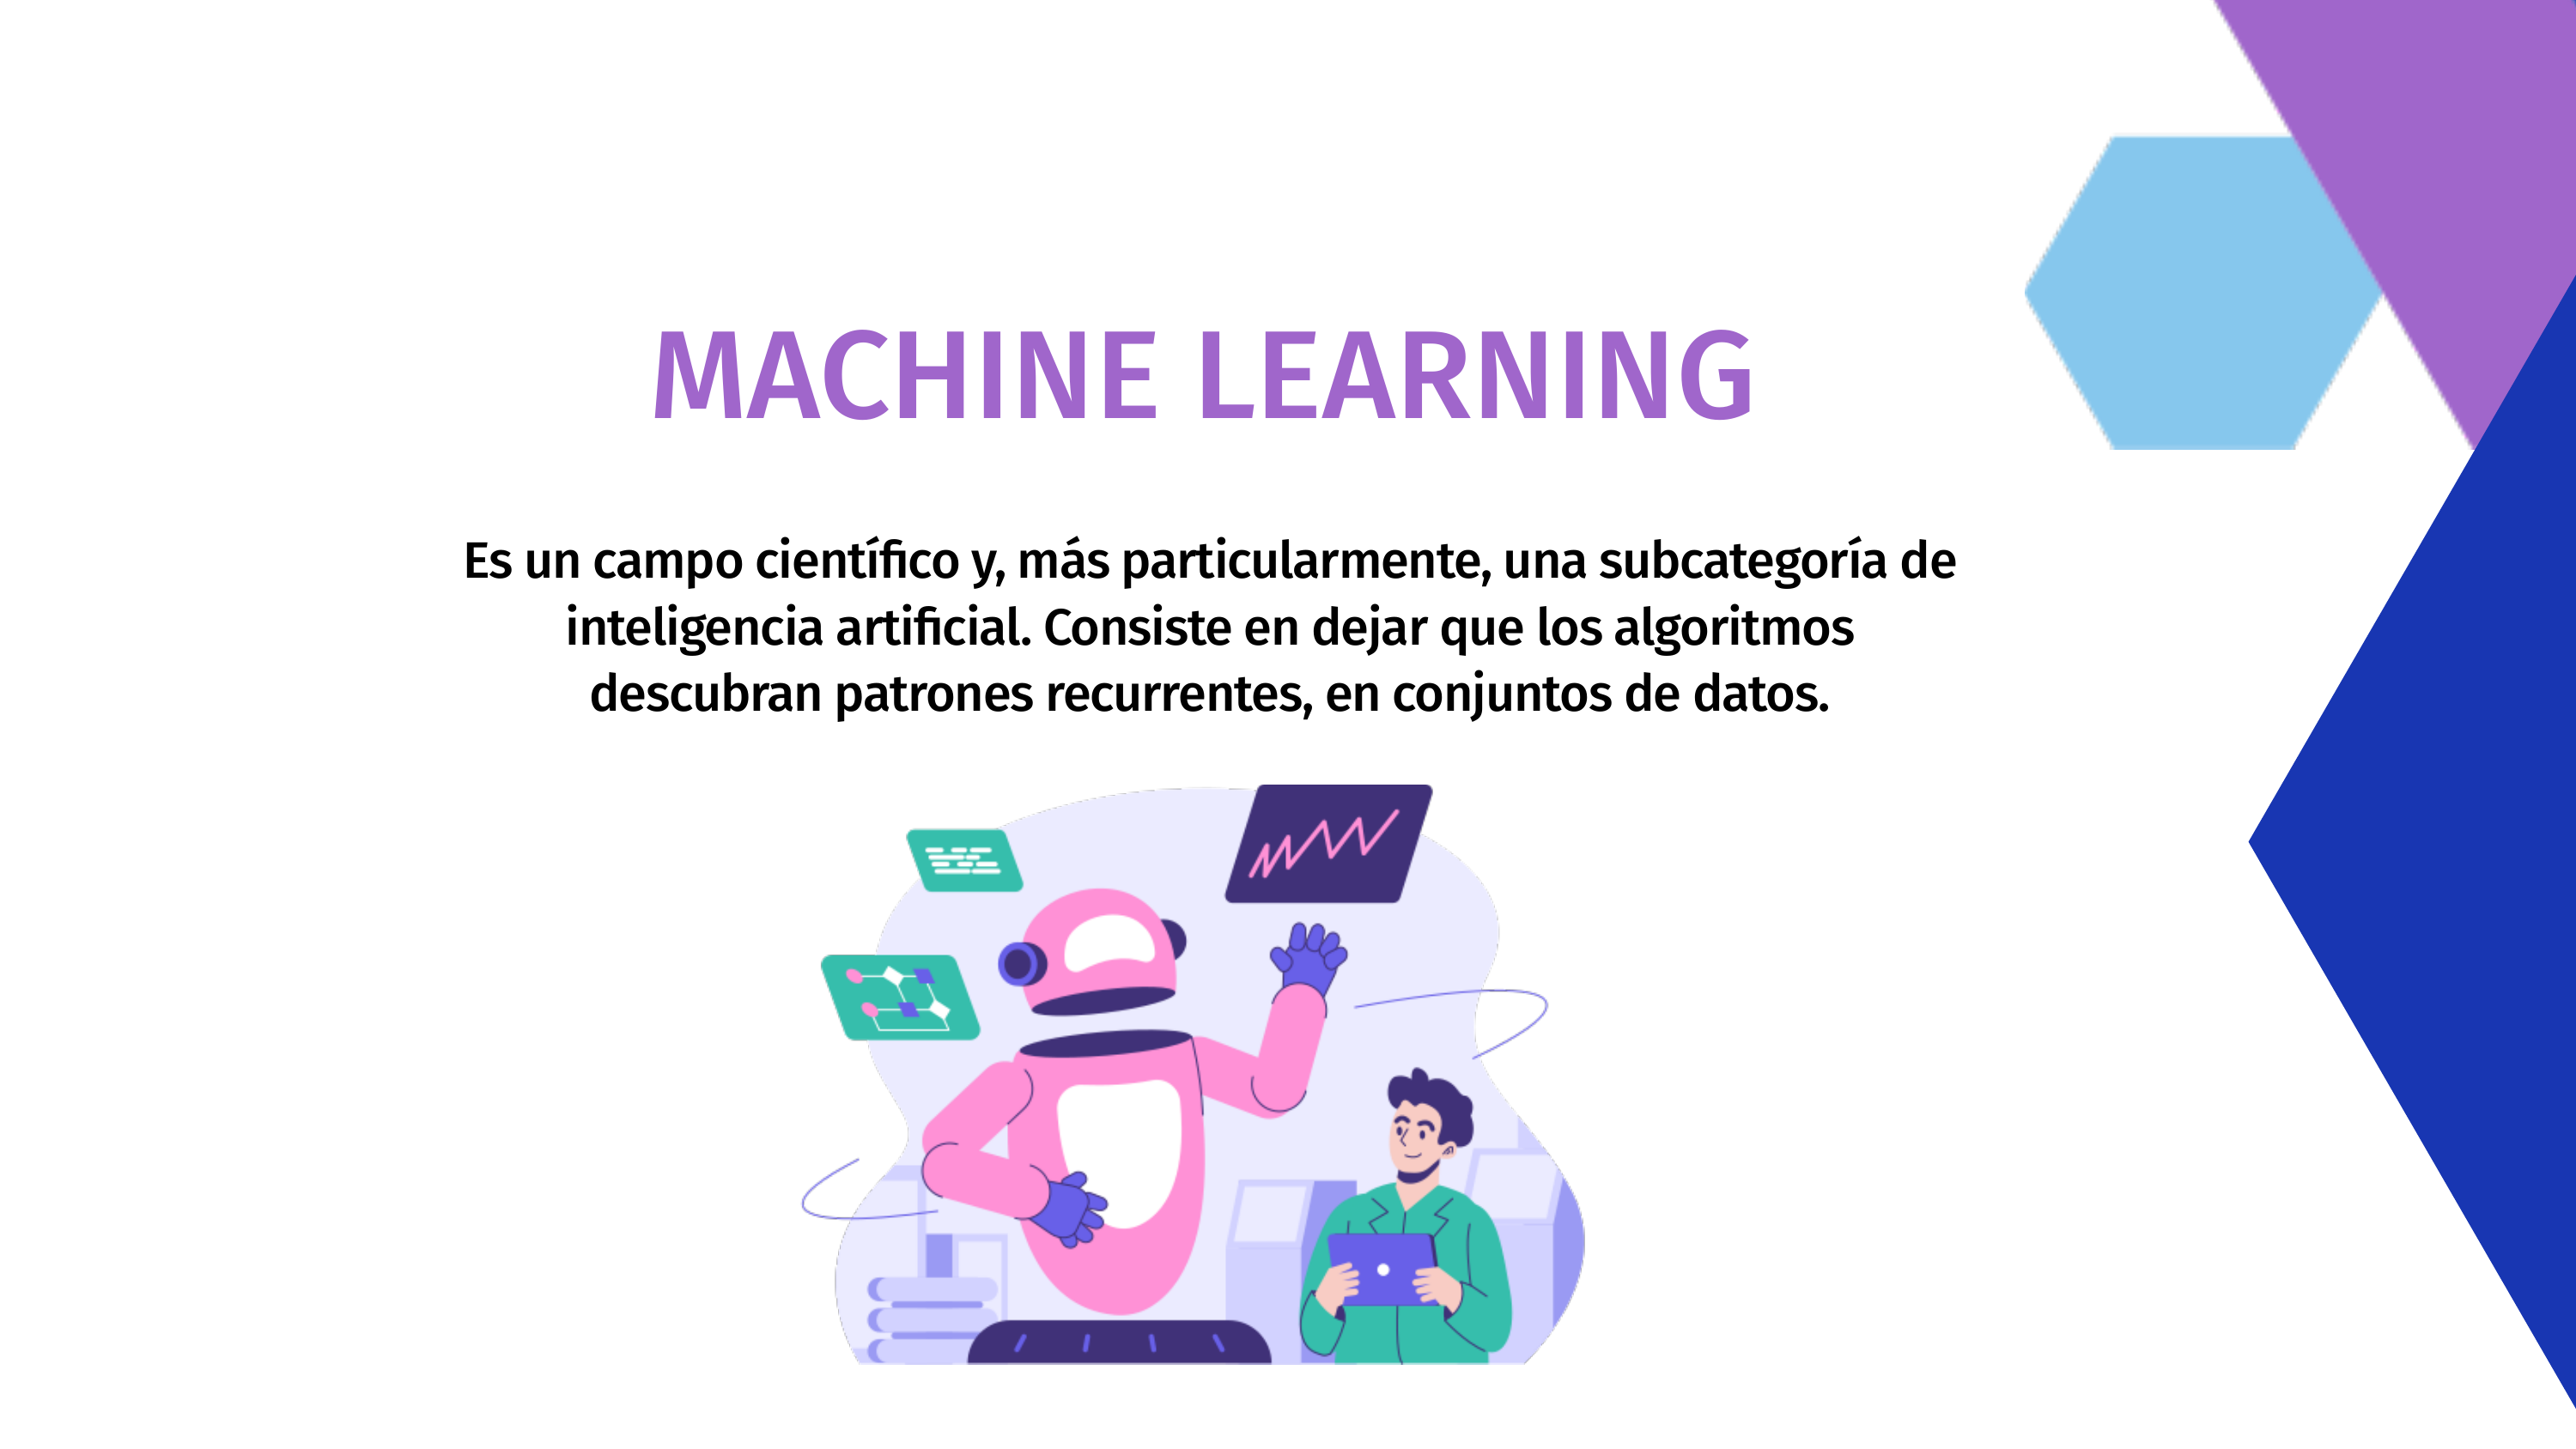

MACHINE LEARNING
Es un campo científico y, más particularmente, una subcategoría de inteligencia artificial. Consiste en dejar que los algoritmos descubran patrones recurrentes, en conjuntos de datos.